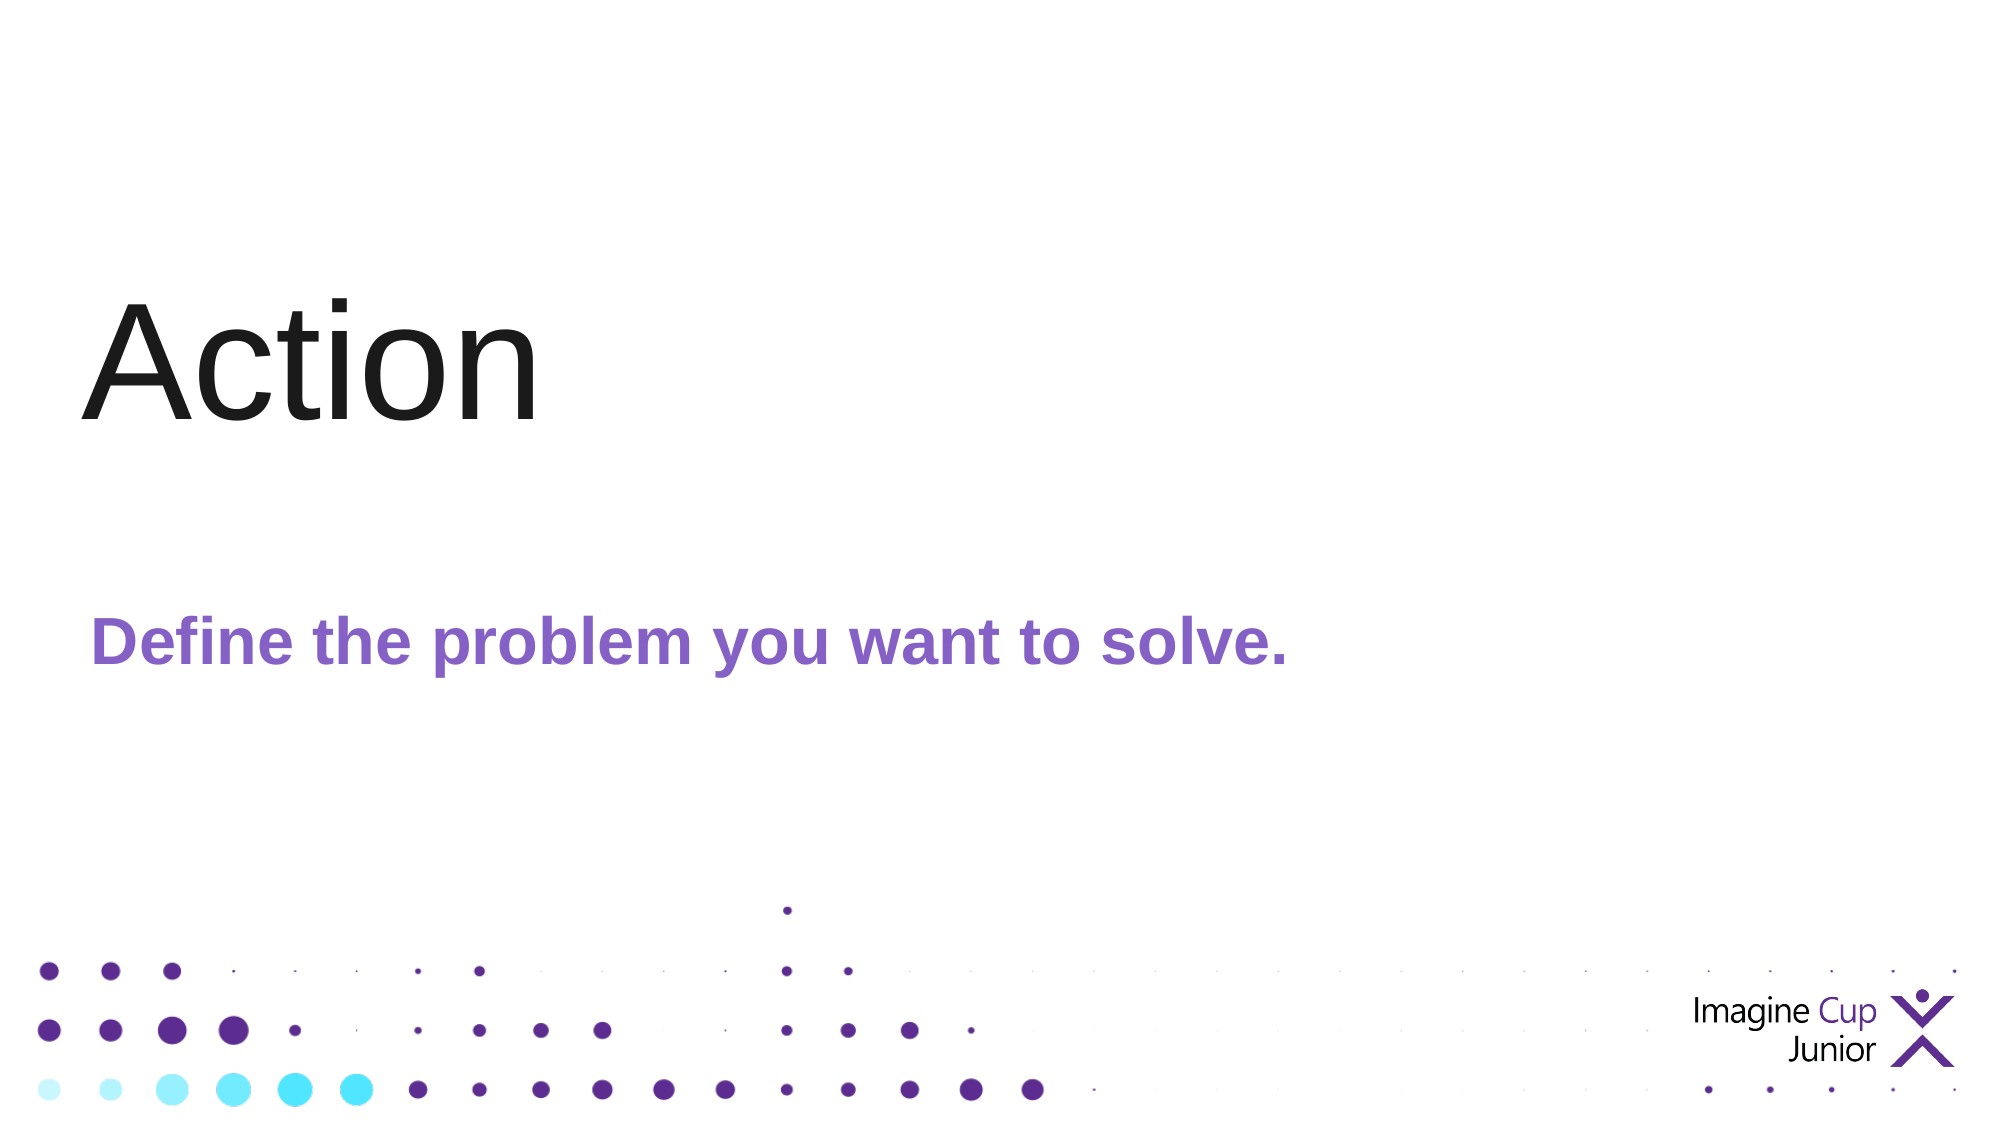

Action
Define the problem you want to solve.
“It is unacceptable that…”